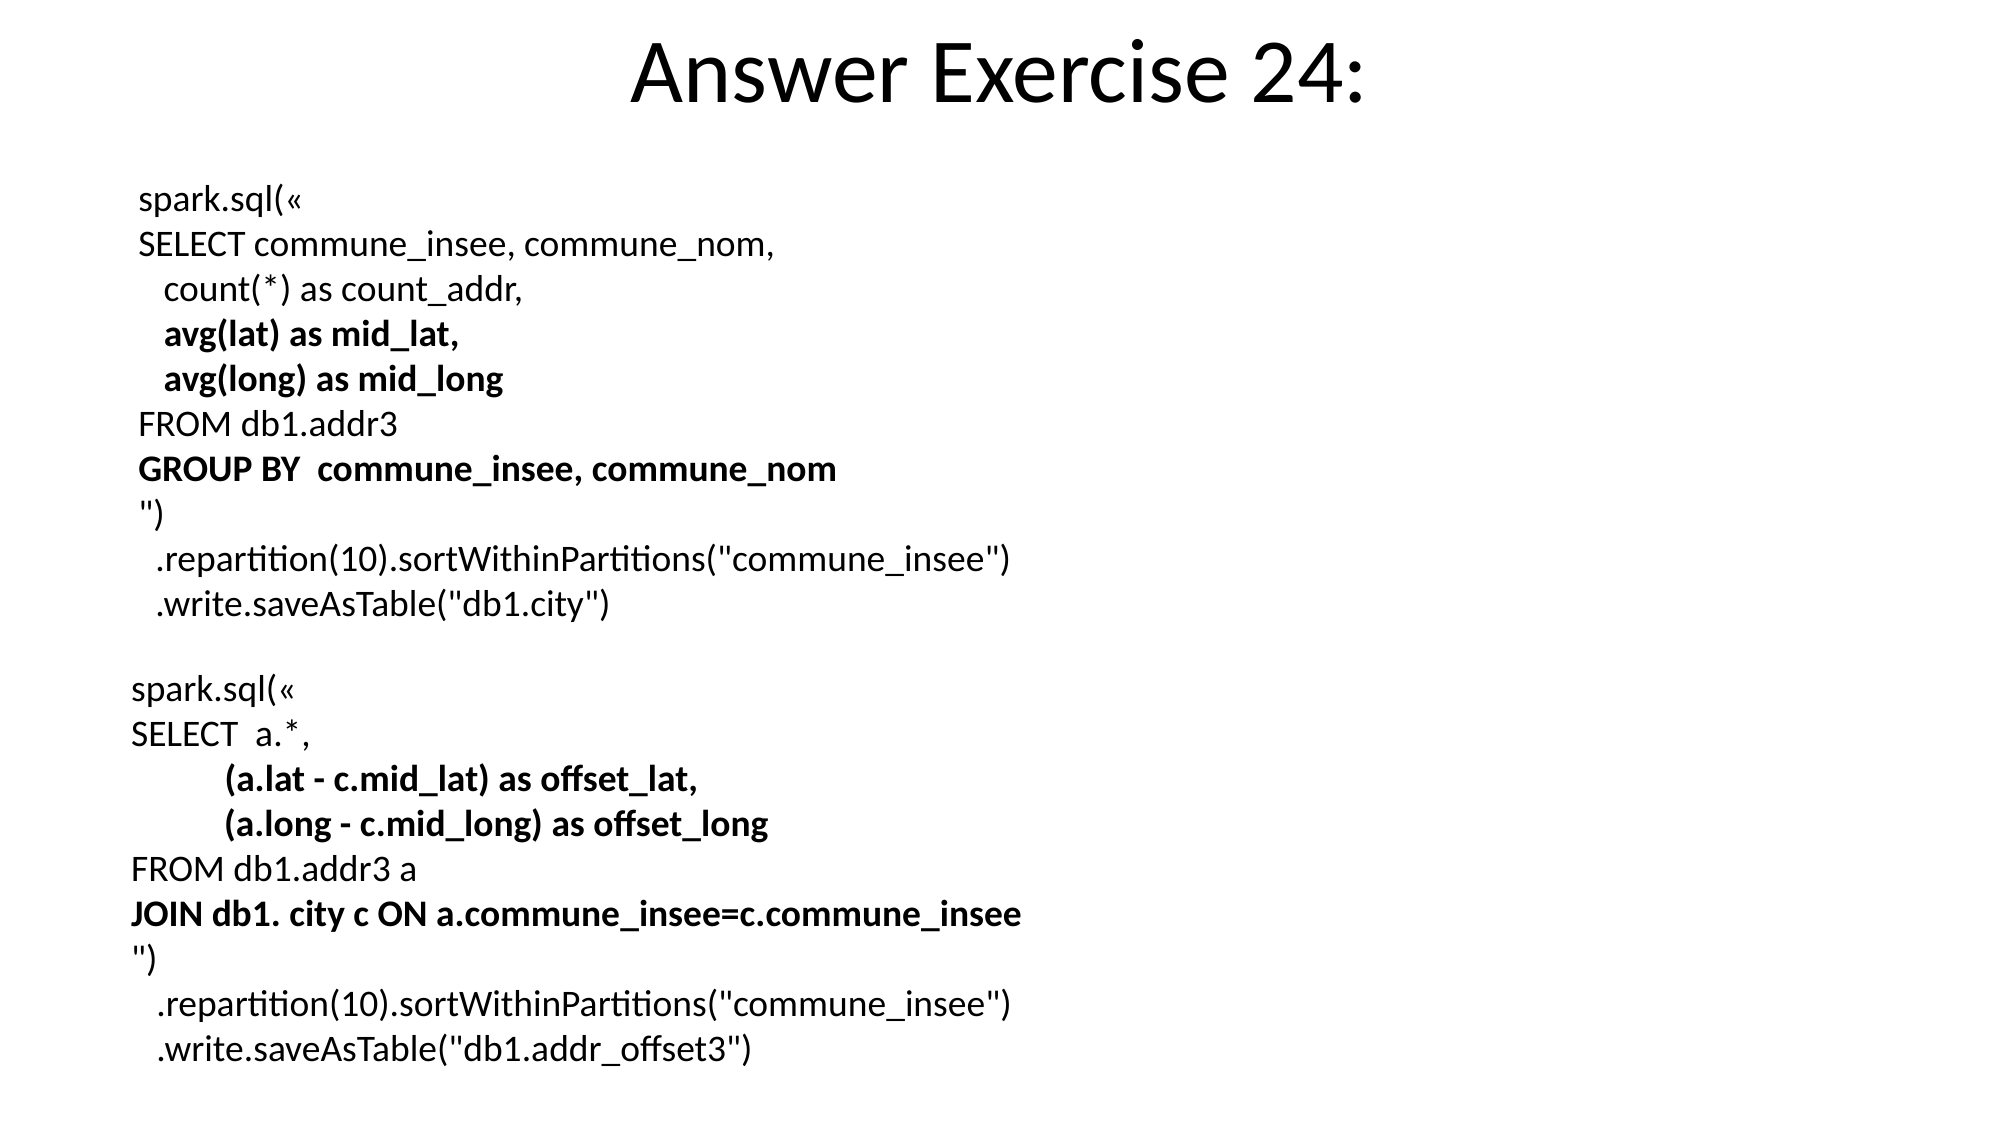

# Answer Exercise 24:
spark.sql(« 
SELECT commune_insee, commune_nom,
   count(*) as count_addr,
   avg(lat) as mid_lat,
   avg(long) as mid_long
FROM db1.addr3
GROUP BY  commune_insee, commune_nom
")
  .repartition(10).sortWithinPartitions("commune_insee")
  .write.saveAsTable("db1.city")
spark.sql(« 
SELECT  a.*,
           (a.lat - c.mid_lat) as offset_lat,
           (a.long - c.mid_long) as offset_long
FROM db1.addr3 a
JOIN db1. city c ON a.commune_insee=c.commune_insee
")
   .repartition(10).sortWithinPartitions("commune_insee")
   .write.saveAsTable("db1.addr_offset3")